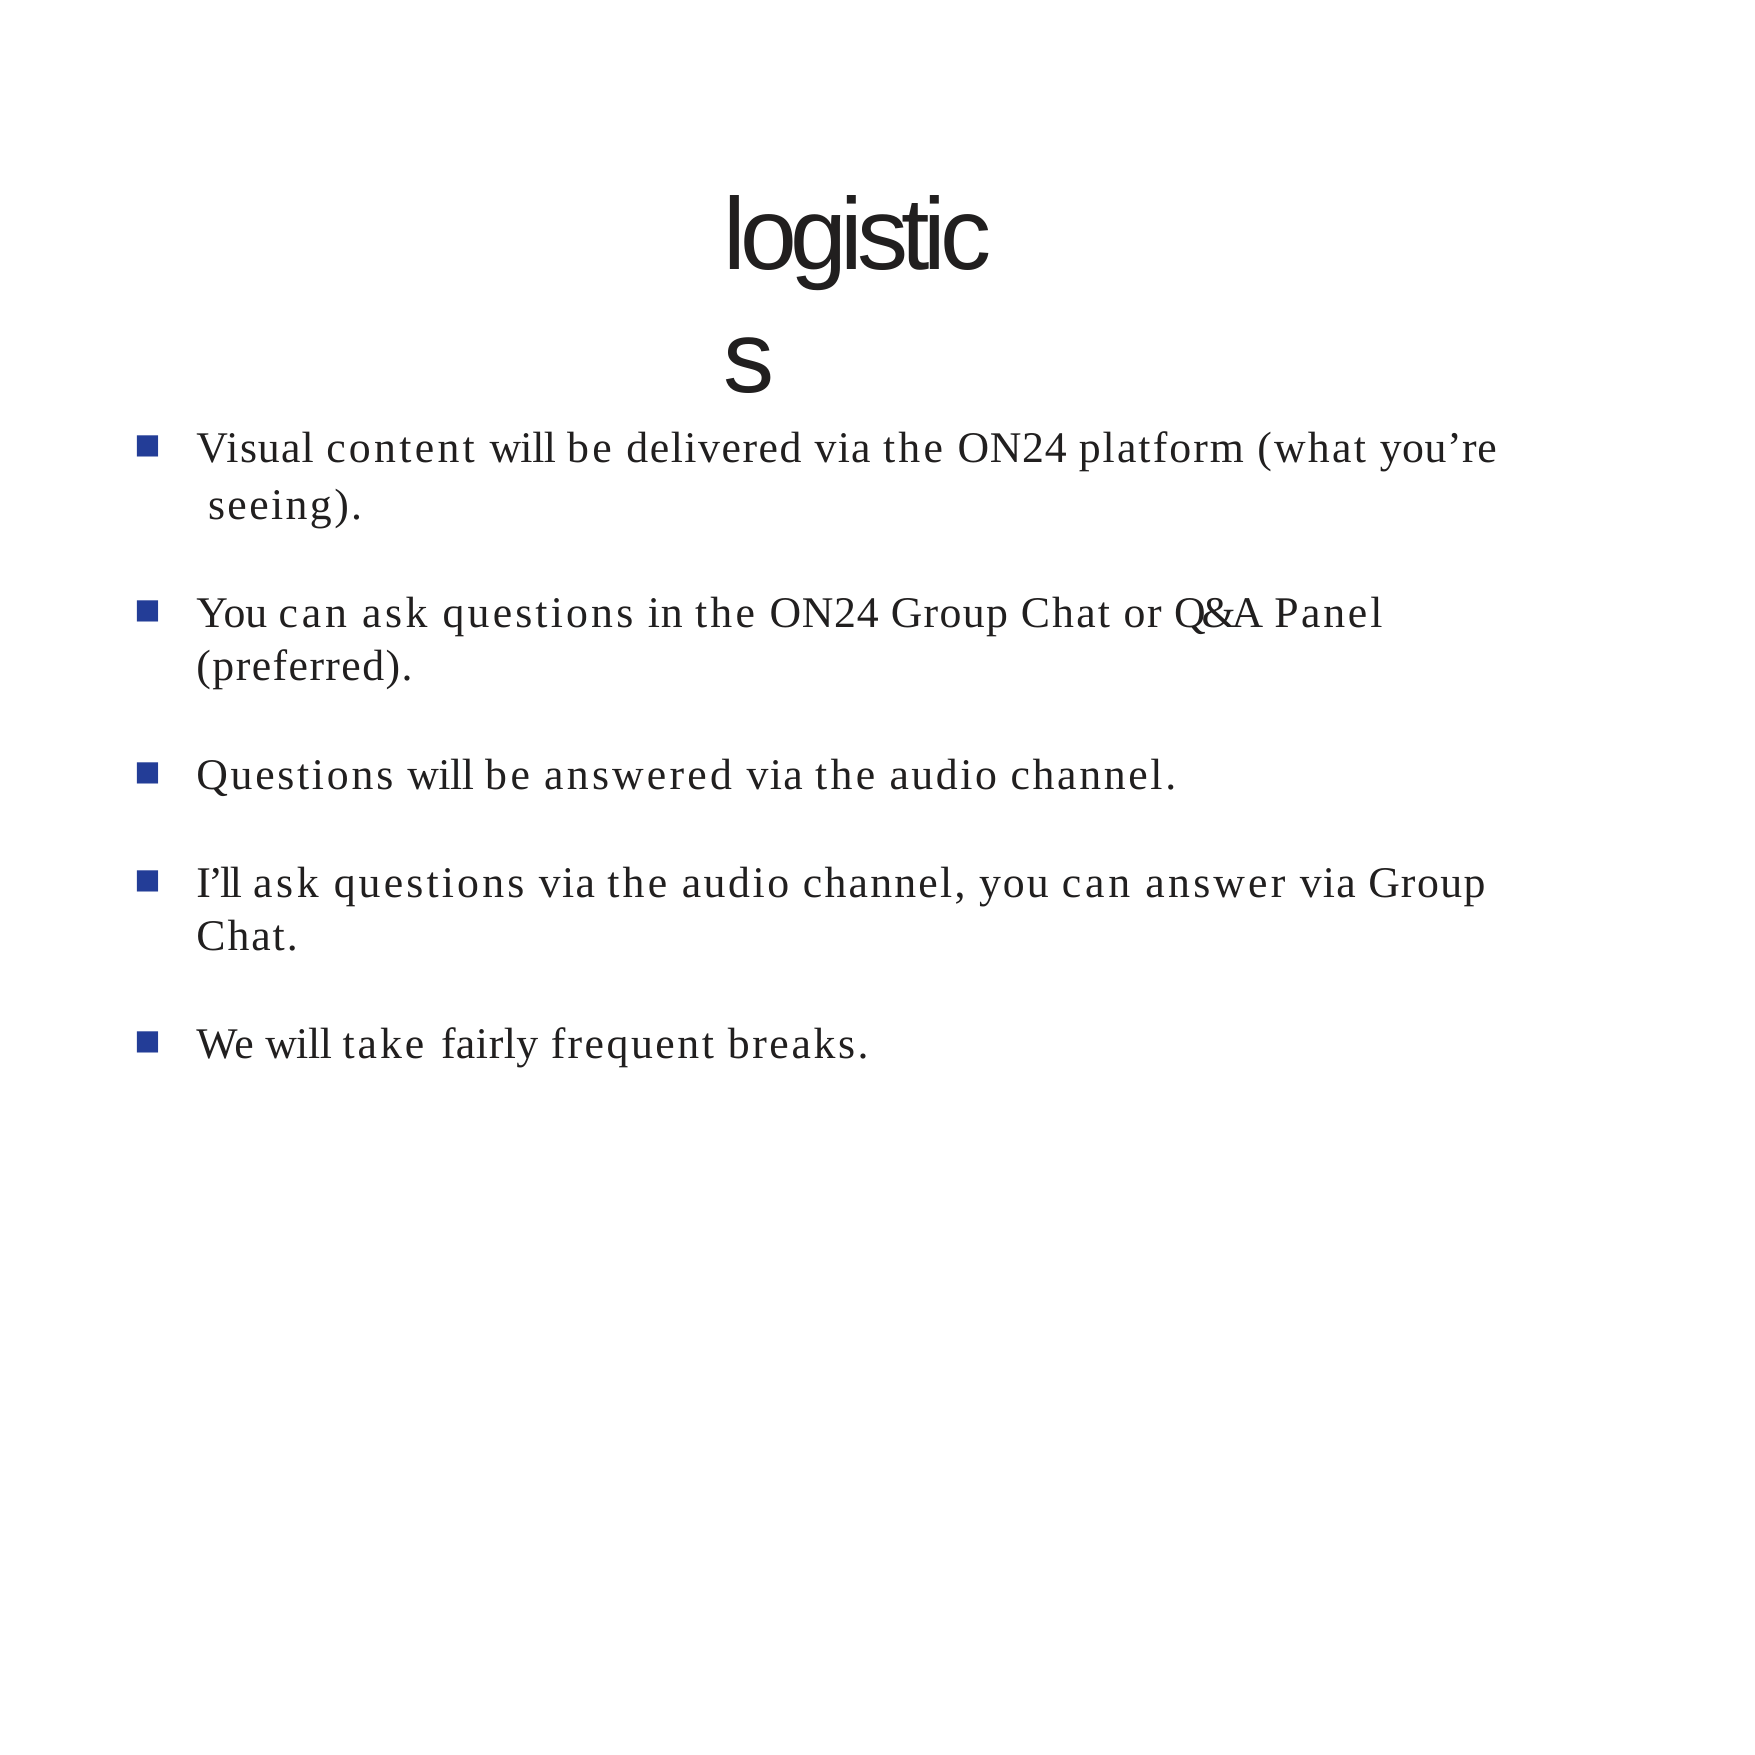

# logistics
Visual content will be delivered via the ON24 platform (what you’re  seeing).

You can ask questions in the ON24 Group Chat or Q&A Panel (preferred).

Questions will be answered via the audio channel.

I’ll ask questions via the audio channel, you can answer via Group Chat.

We will take fairly frequent breaks.